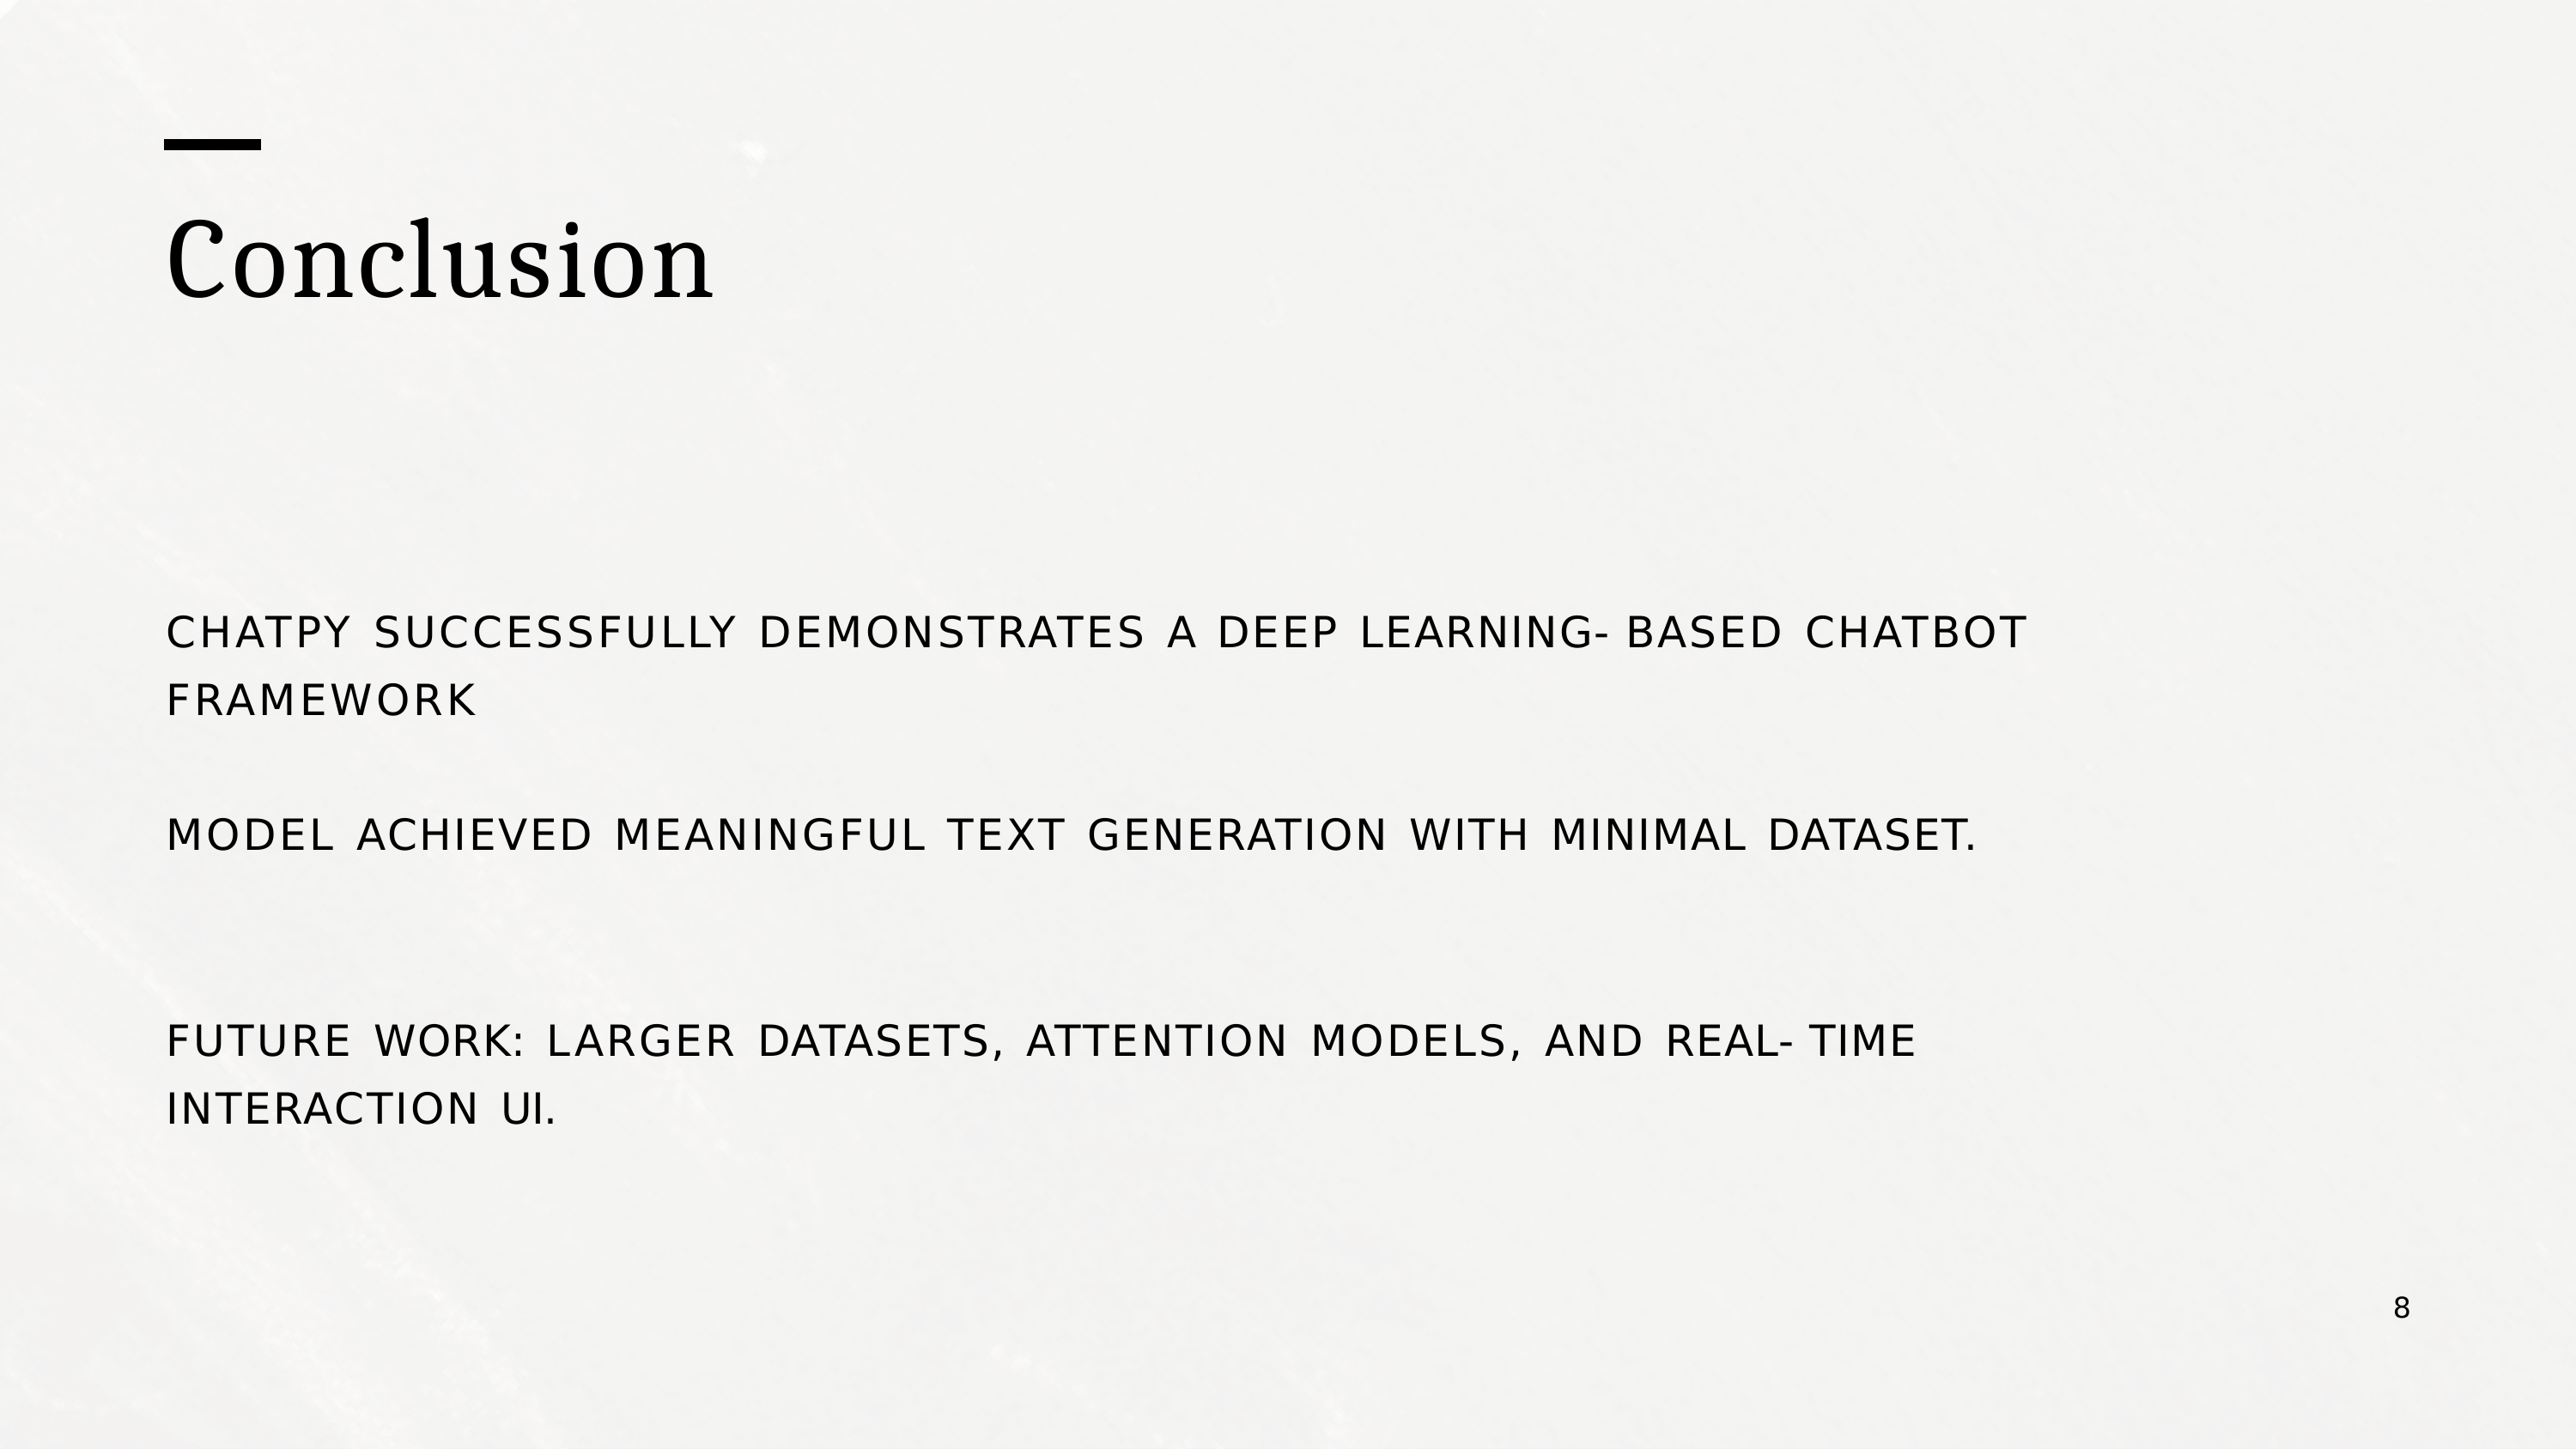

# Conclusion
CHATPY SUCCESSFULLY DEMONSTRATES A DEEP LEARNING- BASED CHATBOT FRAMEWORK

MODEL ACHIEVED MEANINGFUL TEXT GENERATION WITH MINIMAL DATASET.
FUTURE WORK: LARGER DATASETS, ATTENTION MODELS, AND REAL- TIME INTERACTION UI.
8